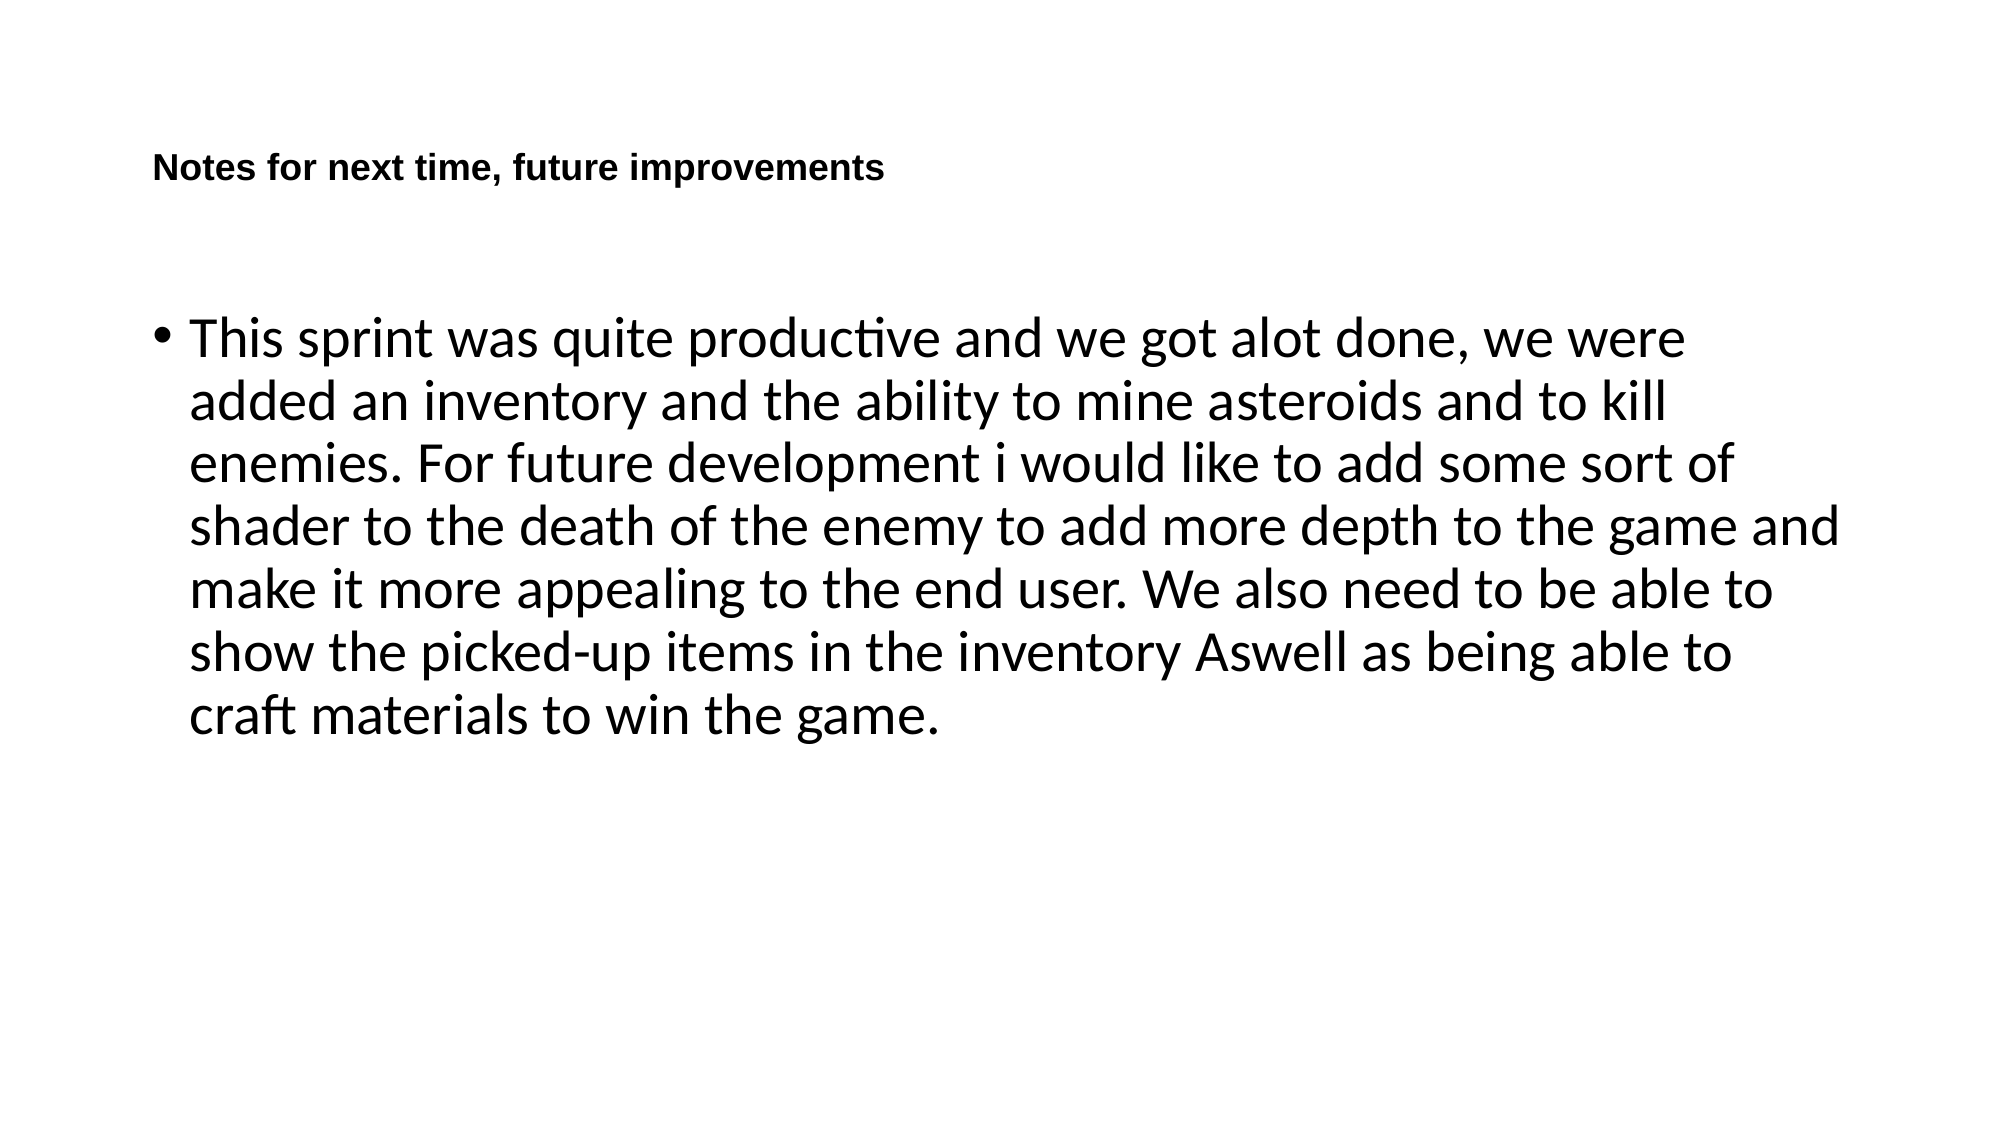

# Notes for next time, future improvements
This sprint was quite productive and we got alot done, we were added an inventory and the ability to mine asteroids and to kill enemies. For future development i would like to add some sort of shader to the death of the enemy to add more depth to the game and make it more appealing to the end user. We also need to be able to show the picked-up items in the inventory Aswell as being able to craft materials to win the game.